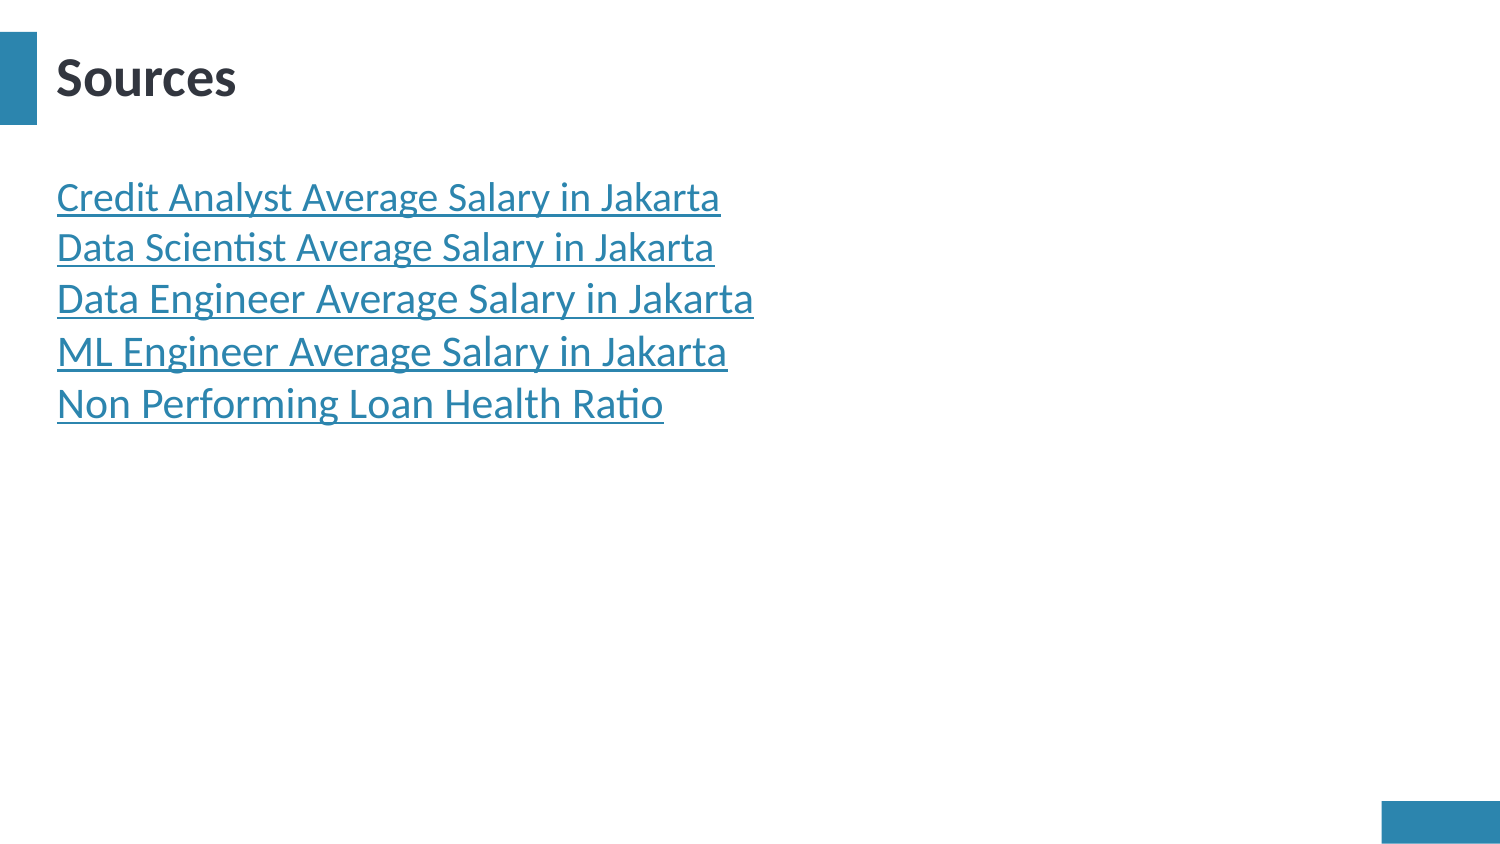

# Sources
Credit Analyst Average Salary in Jakarta
Data Scientist Average Salary in Jakarta
Data Engineer Average Salary in Jakarta
ML Engineer Average Salary in Jakarta
Non Performing Loan Health Ratio